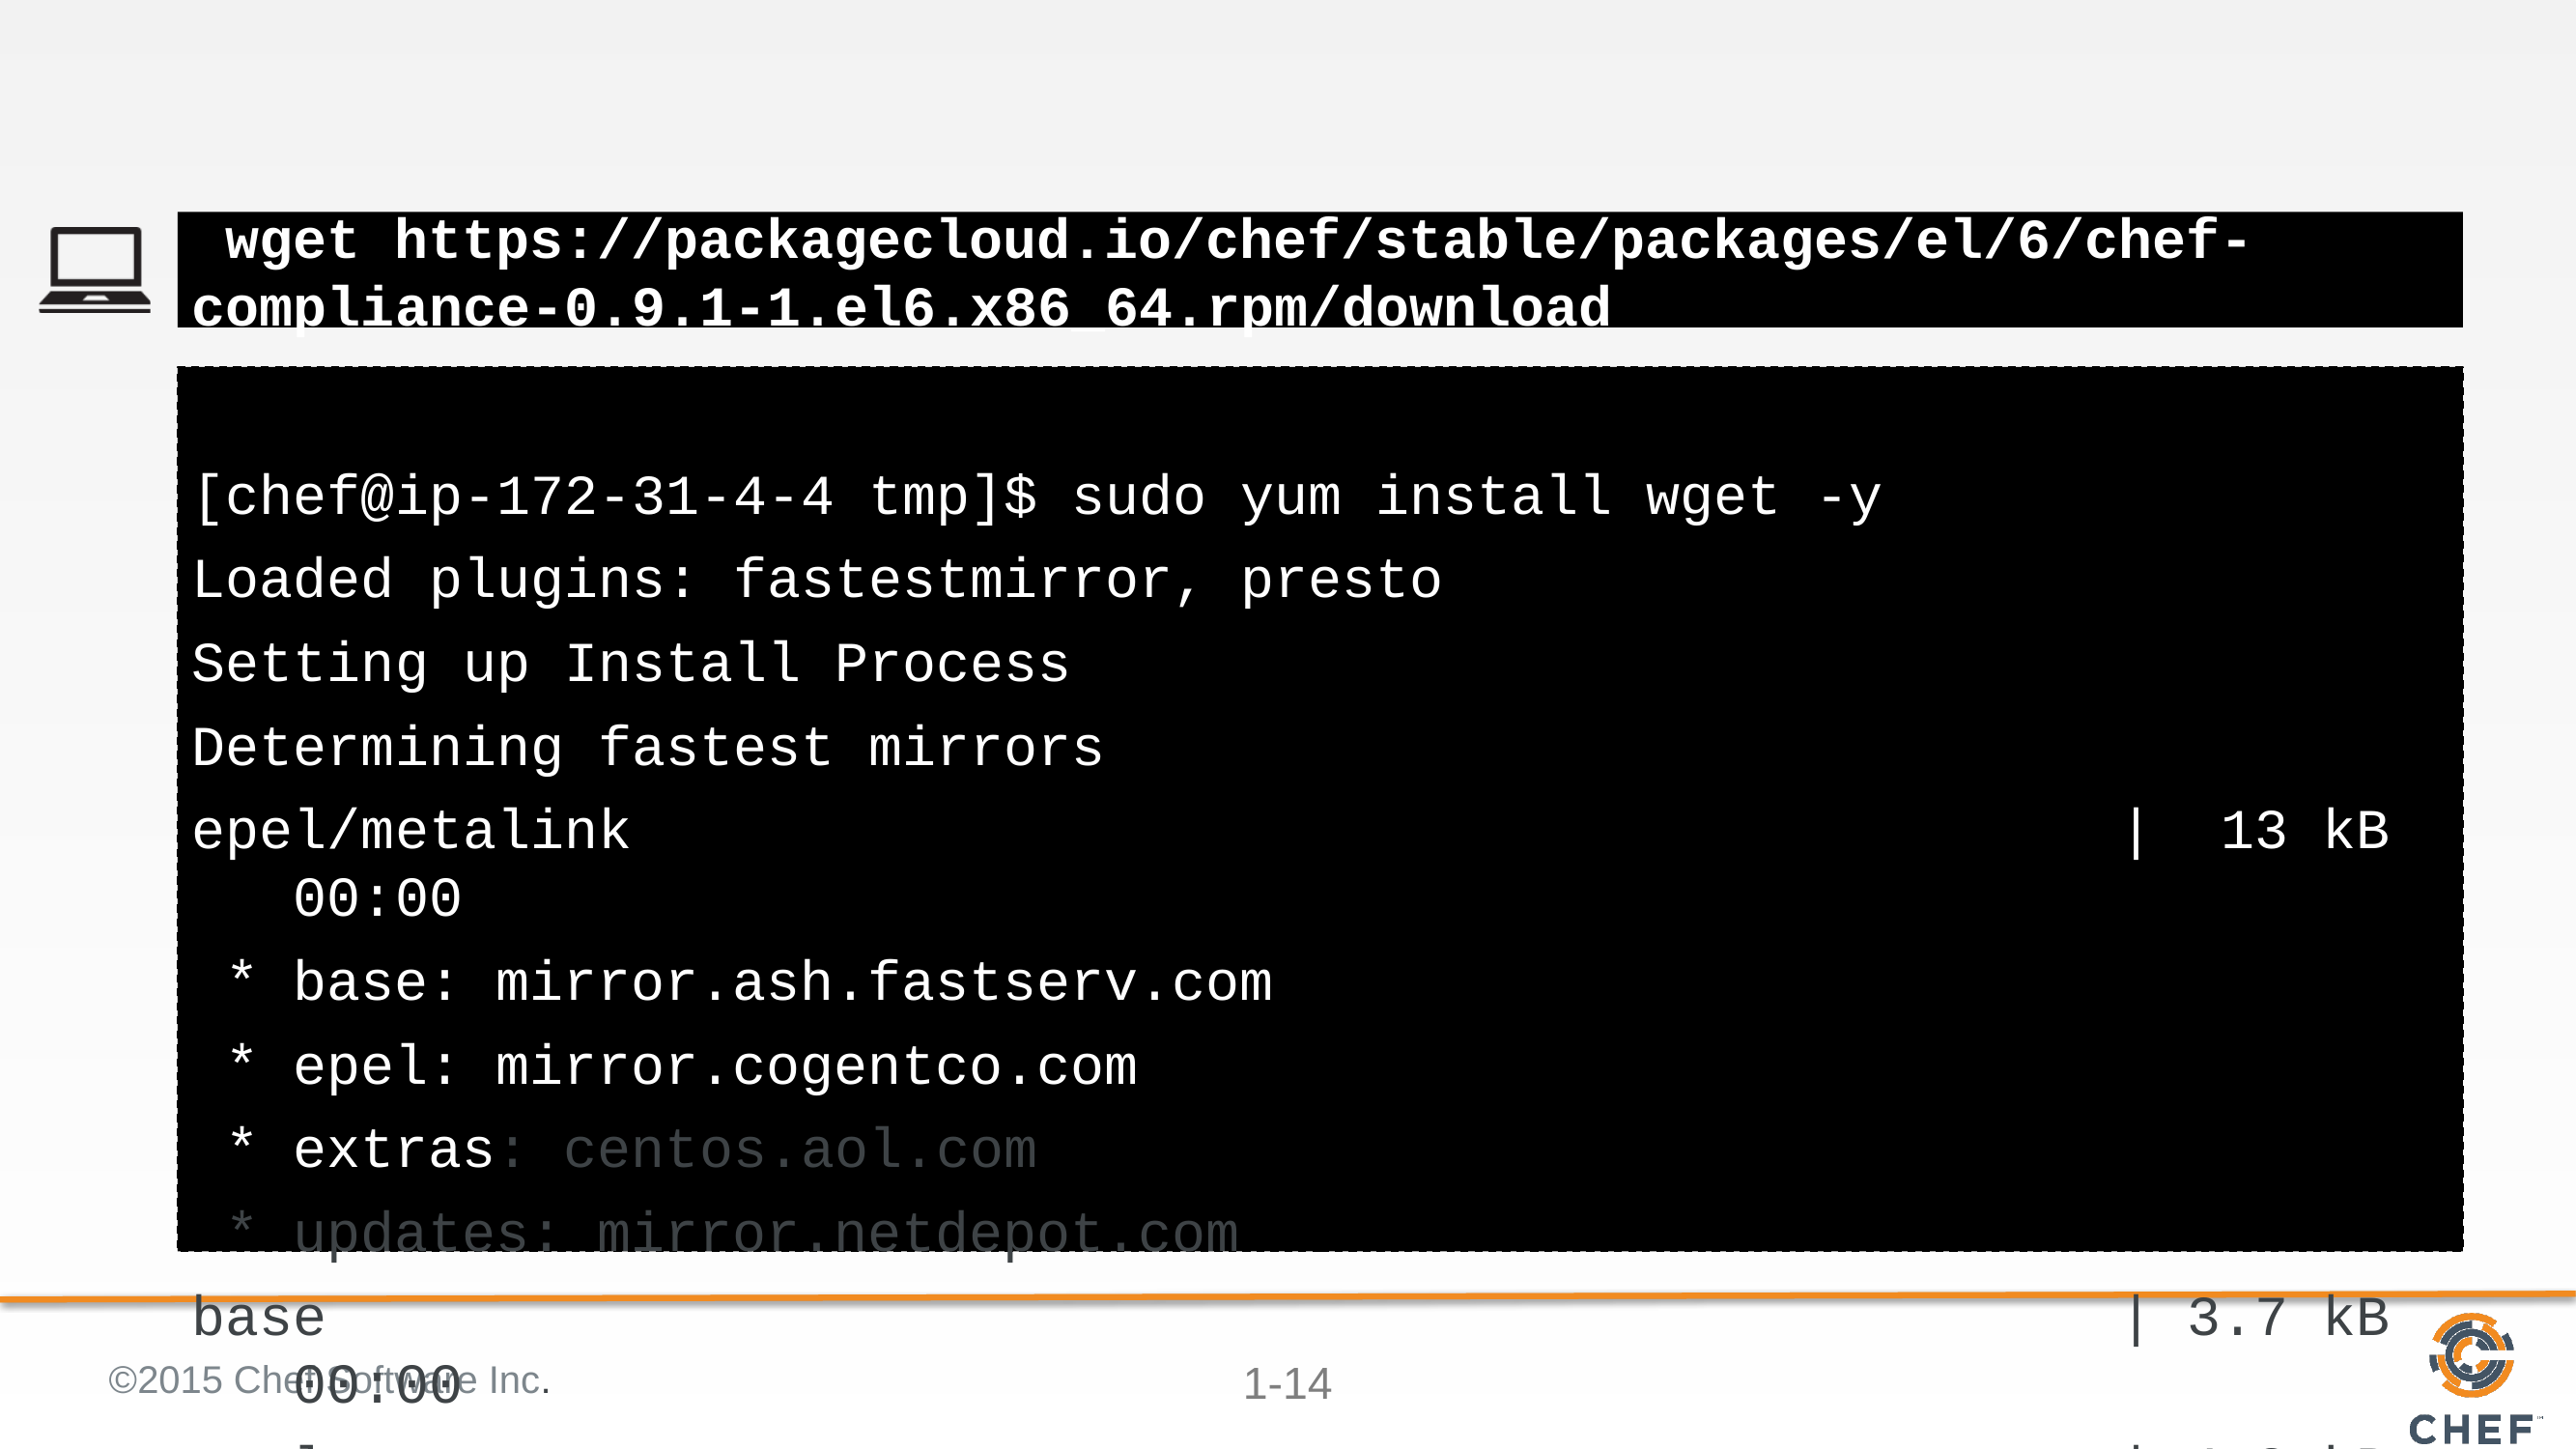

#
 wget https://packagecloud.io/chef/stable/packages/el/6/chef-compliance-0.9.1-1.el6.x86_64.rpm/download

[chef@ip-172-31-4-4 tmp]$ sudo yum install wget -y
Loaded plugins: fastestmirror, presto
Setting up Install Process
Determining fastest mirrors
epel/metalink                                            |  13 kB     00:00
 * base: mirror.ash.fastserv.com
 * epel: mirror.cogentco.com
 * extras: centos.aol.com
 * updates: mirror.netdepot.com
base                                                     | 3.7 kB     00:00
epel                                                     | 4.3 kB     00:00
epel/primary_db                                          | 5.7 MB     00:00
extras                                                   | 3.4 kB     00:00
extras/primary_db                                        |  33 kB     00:00
updates                                                  | 3.4 kB     00:00
updates/primary_db                                       | 2.6 MB     00:00
Resolving Dependencies
--> Running transaction check
---> Package wget.x86_64 0:1.12-5.el6_6.1 will be installed
--> Finished Dependency Resolution

Dependencies Resolved

================================================================================
 Package        Arch             Version                   Repository      Size
================================================================================
Installing:
 wget           x86_64           1.12-5.el6_6.1            base           483 k

Transaction Summary
================================================================================
Install       1 Package(s)

Total download size: 483 k
Installed size: 1.8 M
Downloading Packages:
Setting up and reading Presto delta metadata
Processing delta metadata
Package(s) data still to download: 483 k
wget-1.12-5.el6_6.1.x86_64.rpm                           | 483 kB     00:00
Running rpm_check_debug
Running Transaction Test
Transaction Test Succeeded
Running Transaction
  Installing : wget-1.12-5.el6_6.1.x86_64                                   1/1
  Verifying  : wget-1.12-5.el6_6.1.x86_64                                   1/1

Installed:
  wget.x86_64 0:1.12-5.el6_6.1

Complete!
[chef@ip-172-31-4-4 tmp